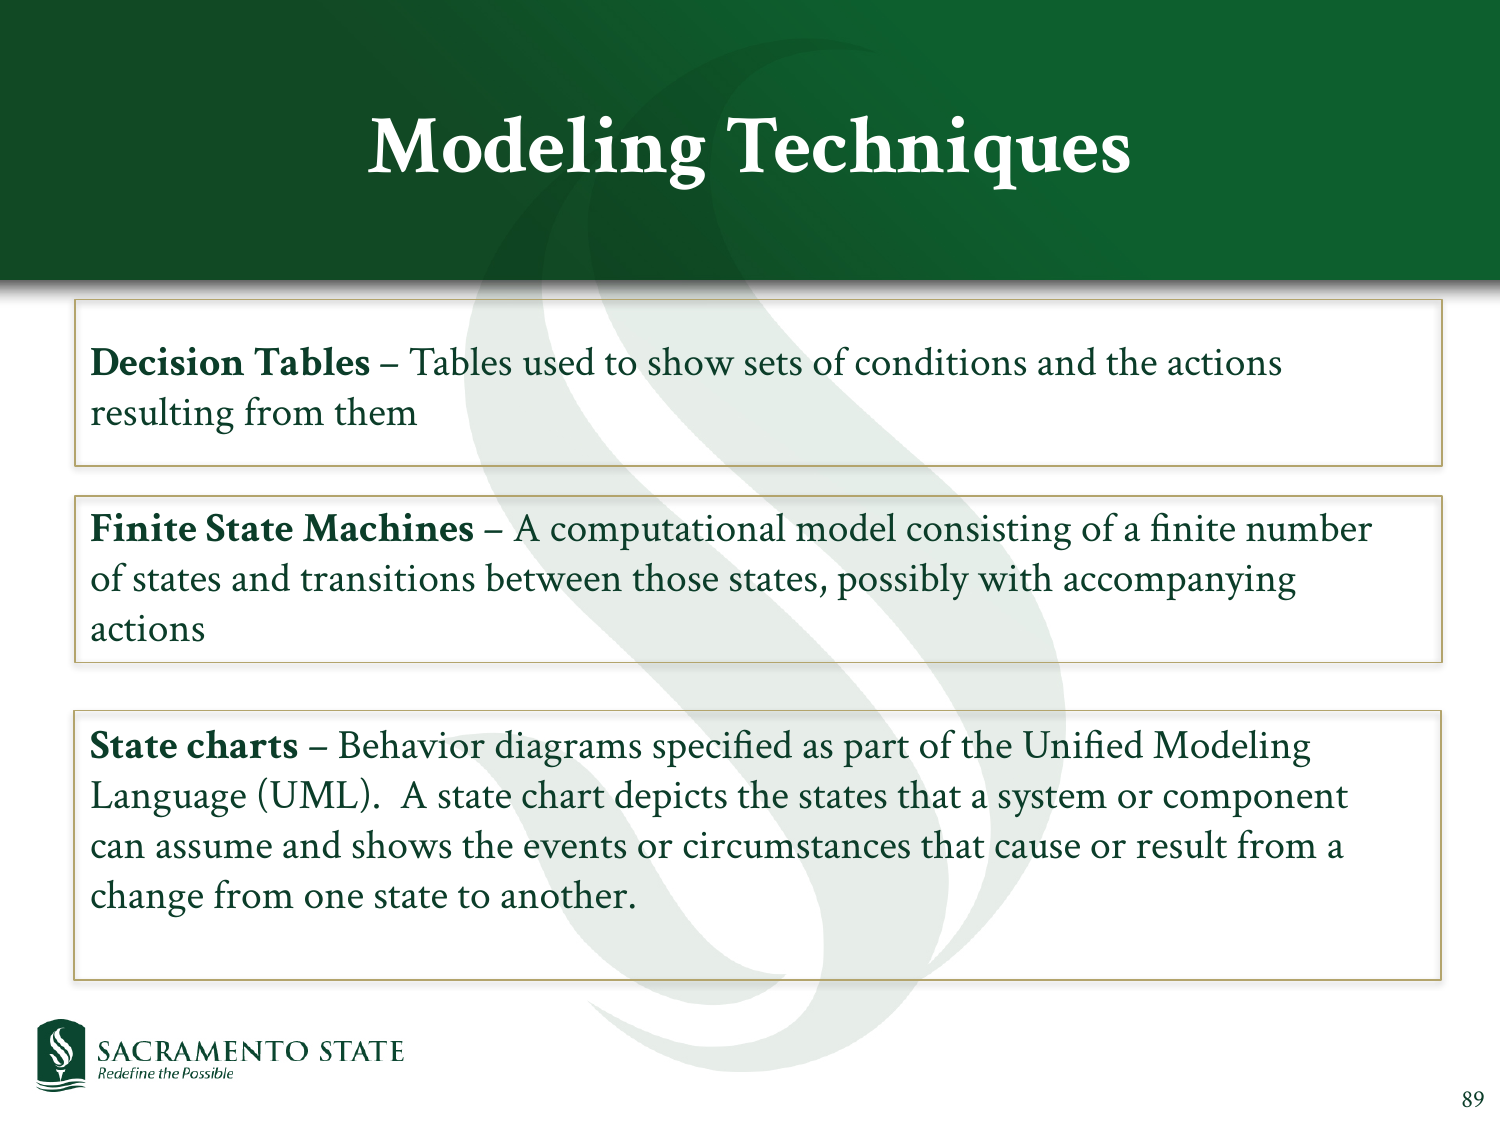

# Modeling Techniques

Decision Tables – Tables used to show sets of conditions and the actions resulting from them

Finite State Machines – A computational model consisting of a finite number of states and transitions between those states, possibly with accompanying actions

State charts – Behavior diagrams specified as part of the Unified Modeling Language (UML).  A state chart depicts the states that a system or component can assume and shows the events or circumstances that cause or result from a change from one state to another.

89